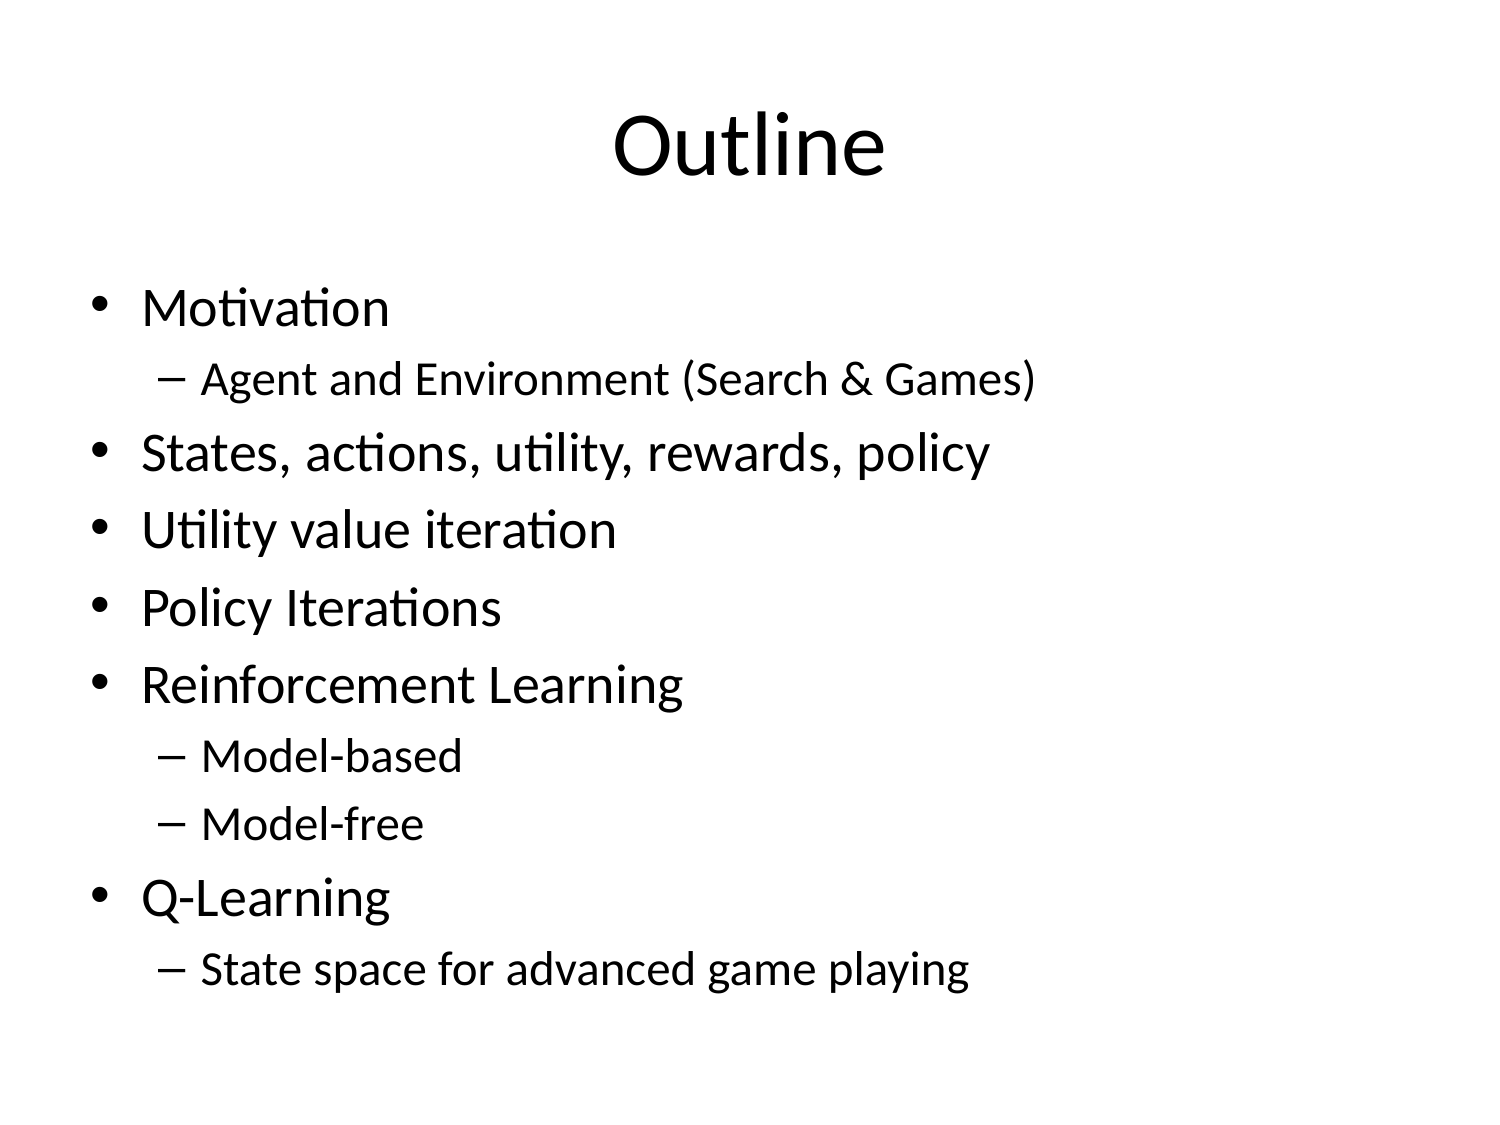

# Outline
Motivation
Agent and Environment (Search & Games)
States, actions, utility, rewards, policy
Utility value iteration
Policy Iterations
Reinforcement Learning
Model-based
Model-free
Q-Learning
State space for advanced game playing